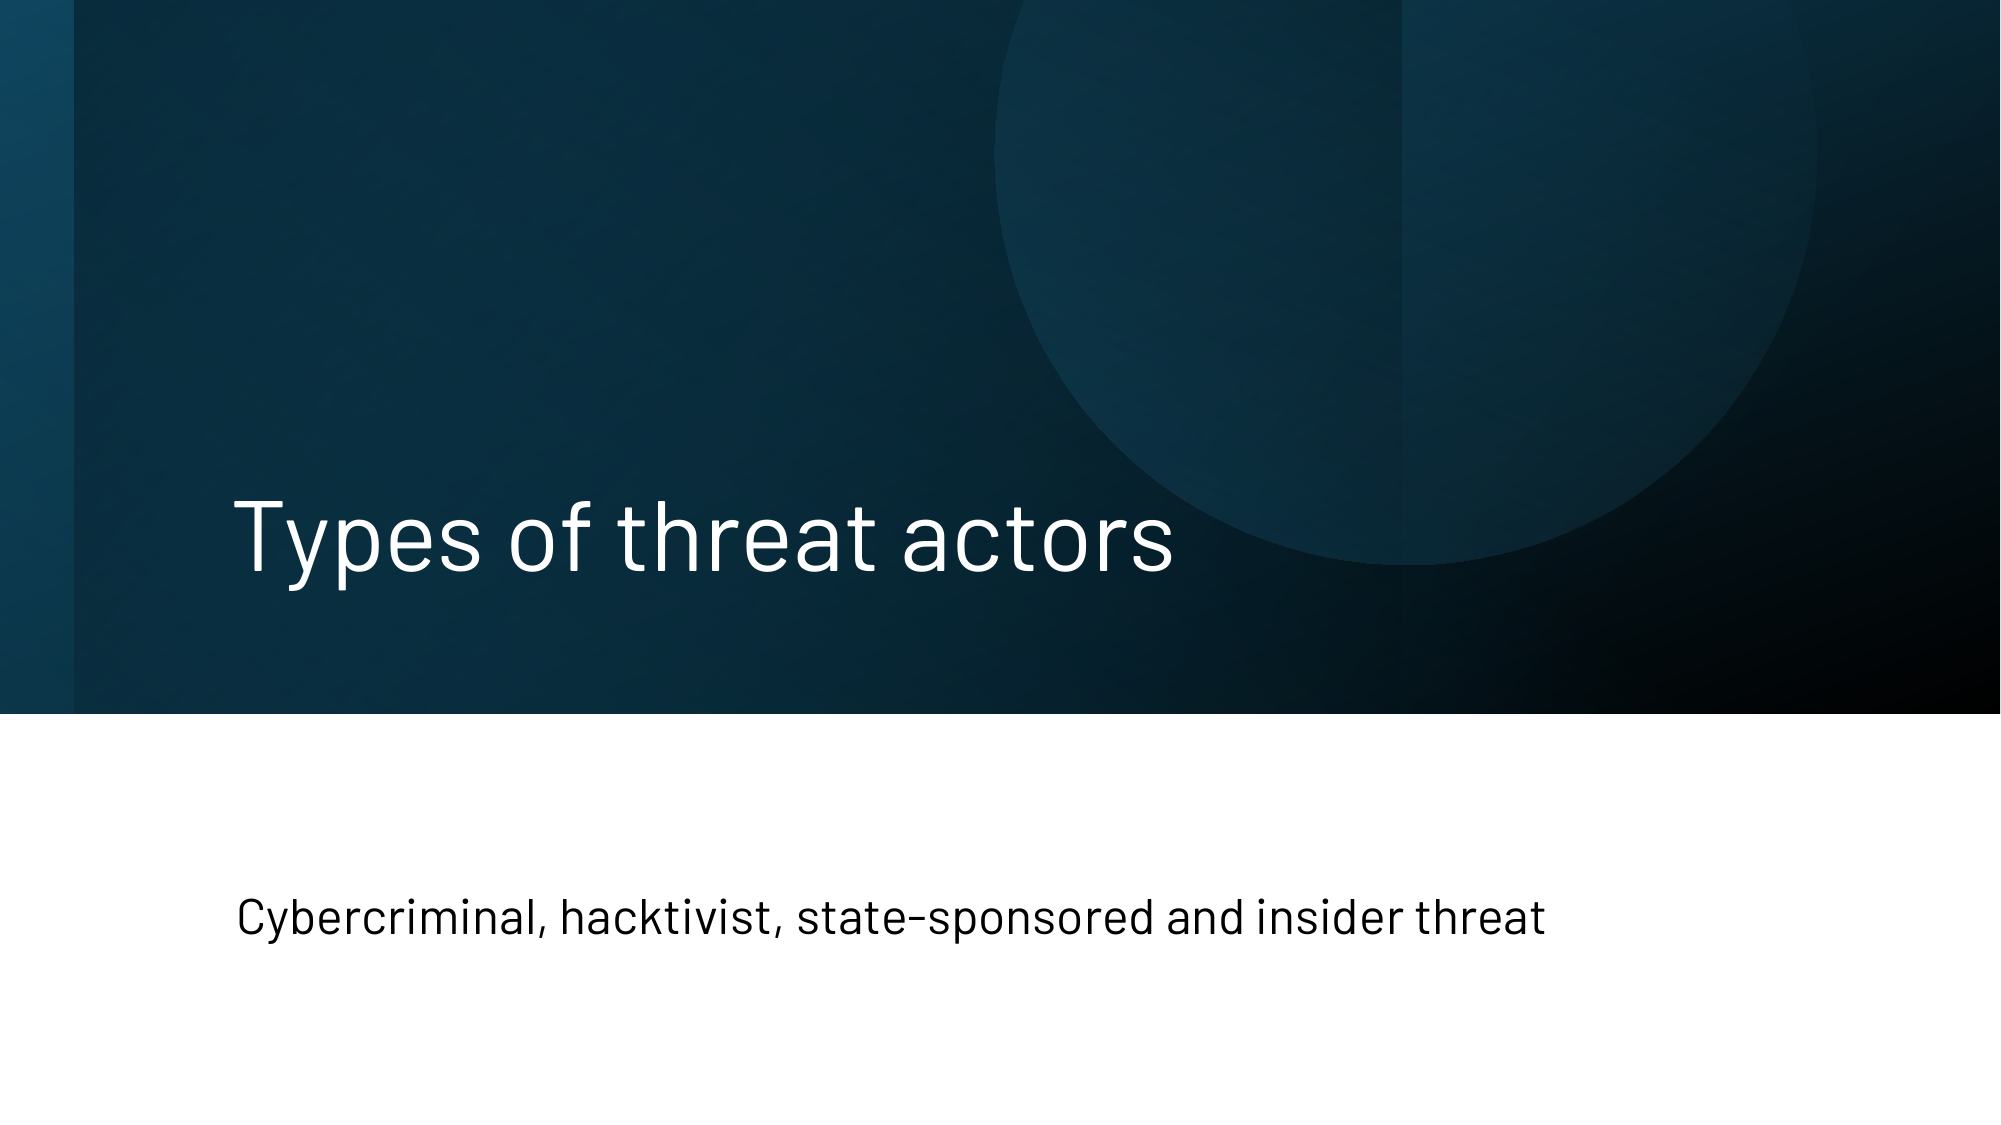

# Types of threat actors
Cybercriminal, hacktivist, state-sponsored and insider threat